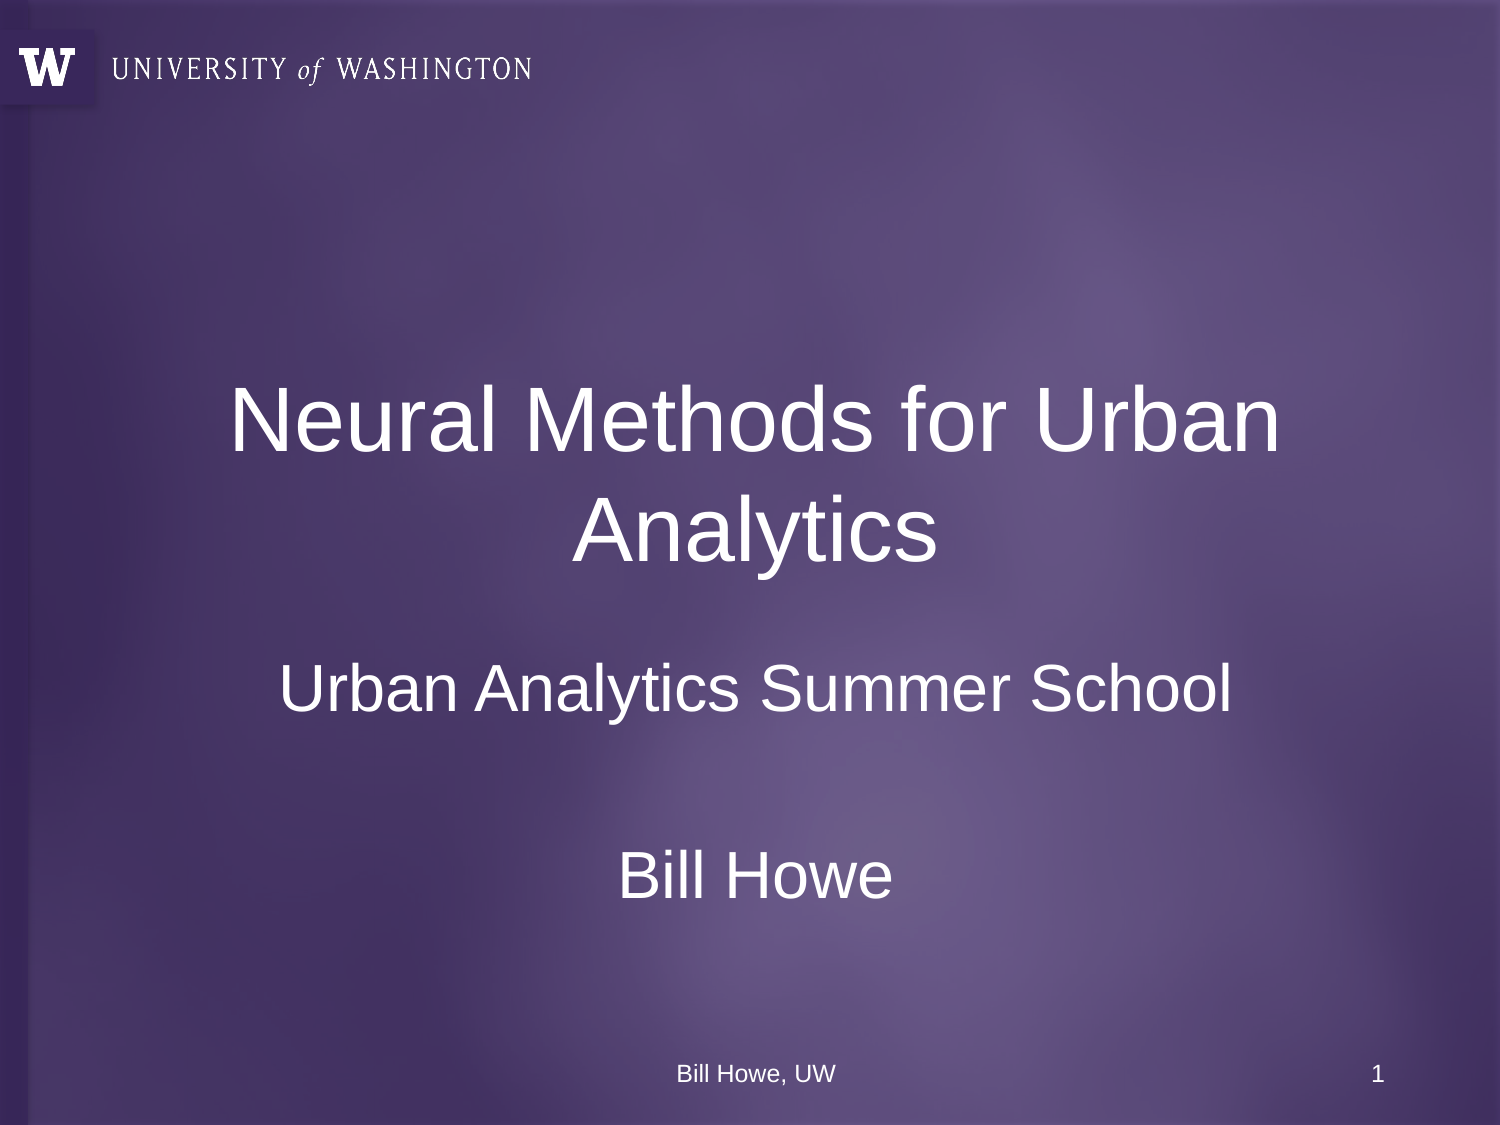

# Neural Methods for Urban Analytics
Urban Analytics Summer School

Bill Howe
Bill Howe, UW
1